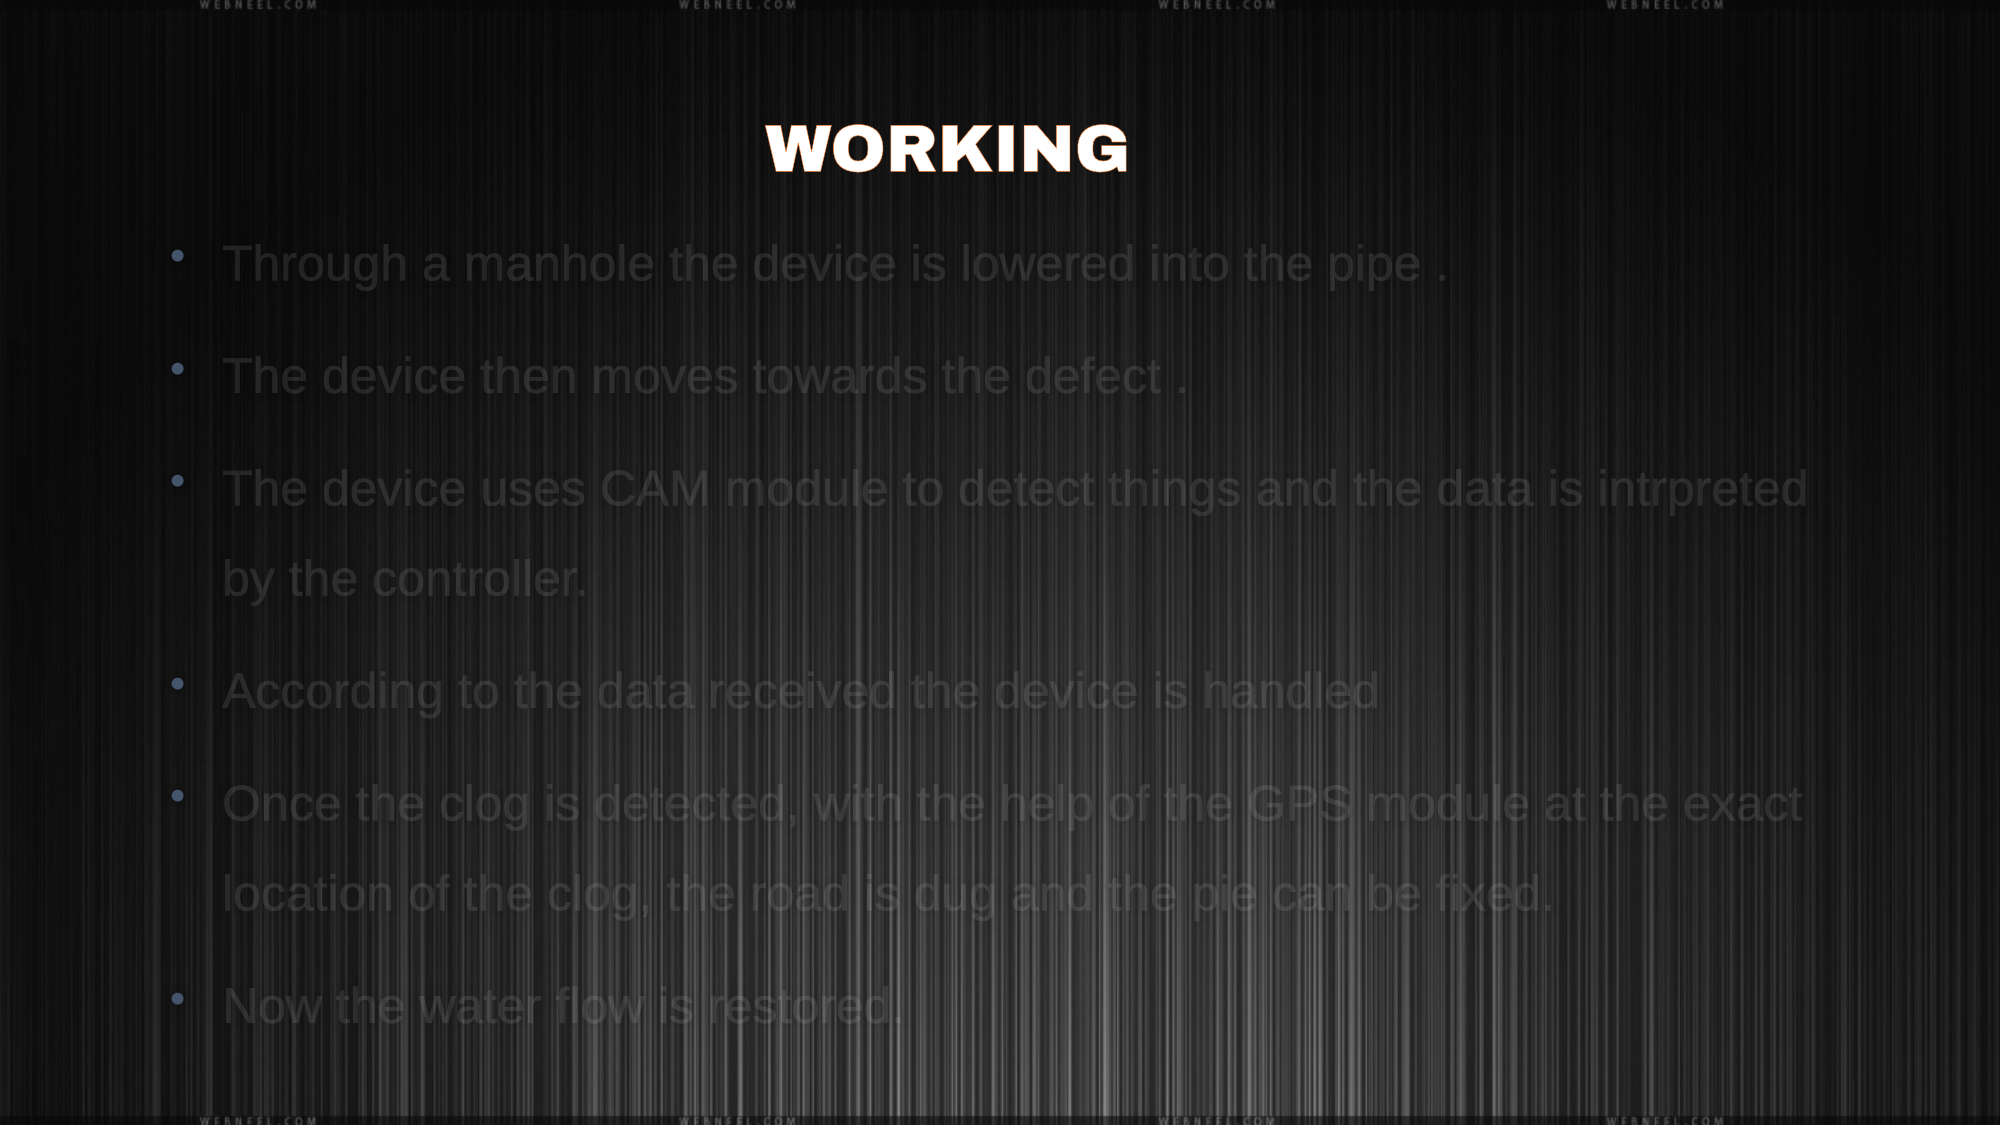

WORKING
Through a manhole the device is lowered into the pipe .
The device then moves towards the defect .
The device uses CAM module to detect things and the data is intrpreted by the controller.
According to the data received the device is handled
Once the clog is detected, with the help of the GPS module at the exact location of the clog, the road is dug and the pie can be fixed.
Now the water flow is restored.